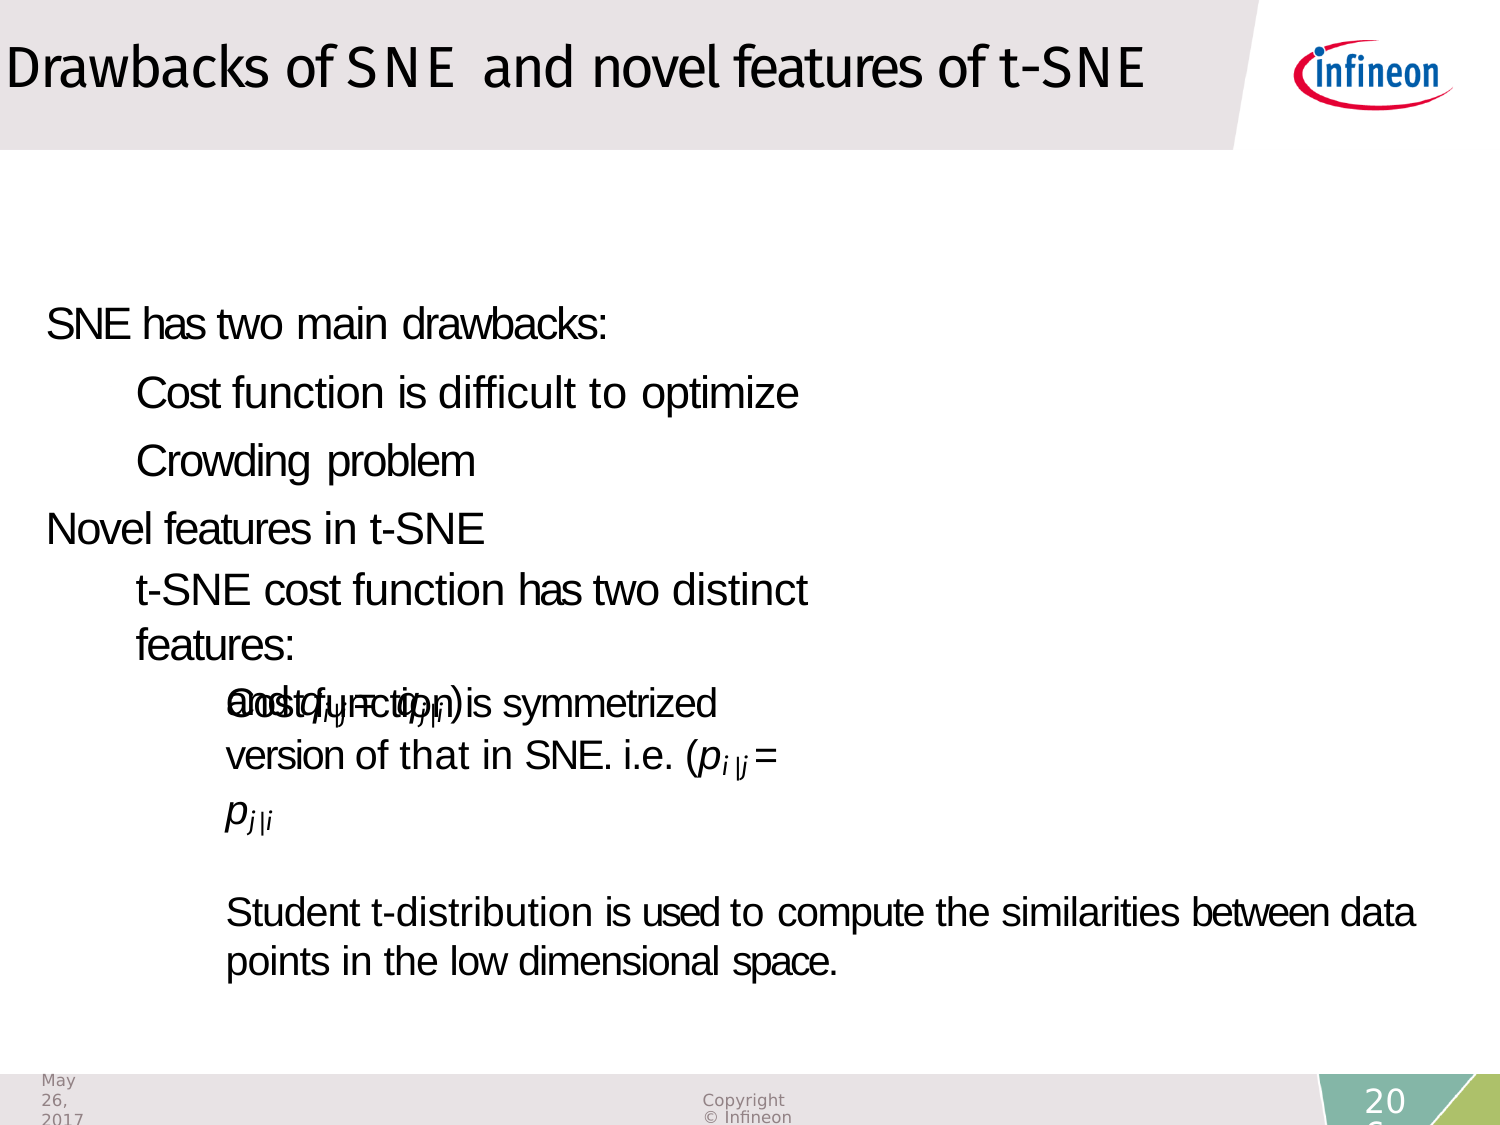

Drawbacks of SNE and novel features of t-SNE
SNE has two main drawbacks:
Cost function is difficult to optimize  Crowding problem
Novel features in t-SNE
t-SNE cost function has two distinct features:
Cost function is symmetrized version of that in SNE. i.e. (pi |j = pj |i
Student t-distribution is used to compute the similarities between data  points in the low dimensional space.

and qi |j = qj |i )

May 26, 2017
Copyright © Infineon Technologies AG 2019. All rights reserved.
206